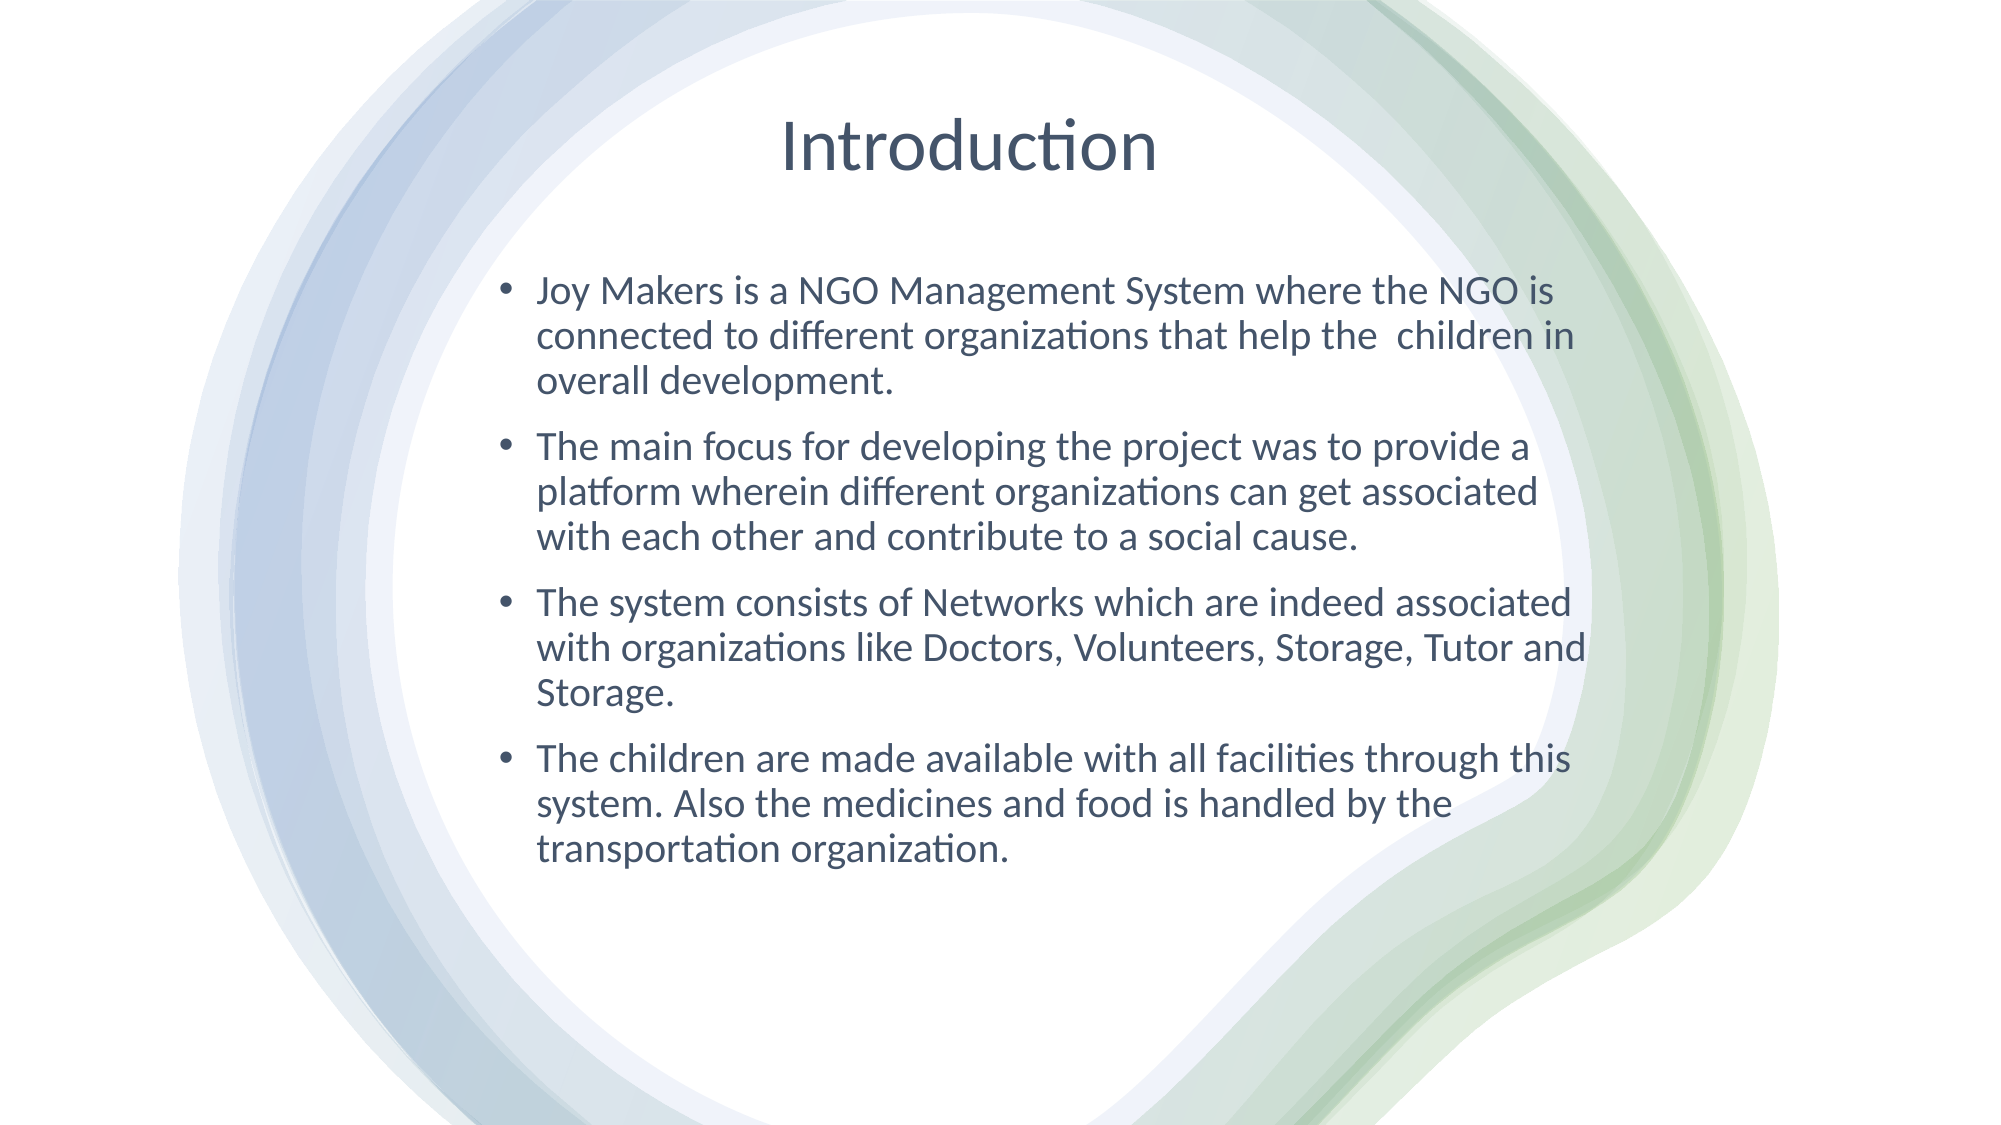

# Introduction

Joy Makers is a NGO Management System where the NGO is connected to different organizations that help the  children in overall development.
The main focus for developing the project was to provide a platform wherein different organizations can get associated with each other and contribute to a social cause.
The system consists of Networks which are indeed associated with organizations like Doctors, Volunteers, Storage, Tutor and Storage.
The children are made available with all facilities through this system. Also the medicines and food is handled by the transportation organization.